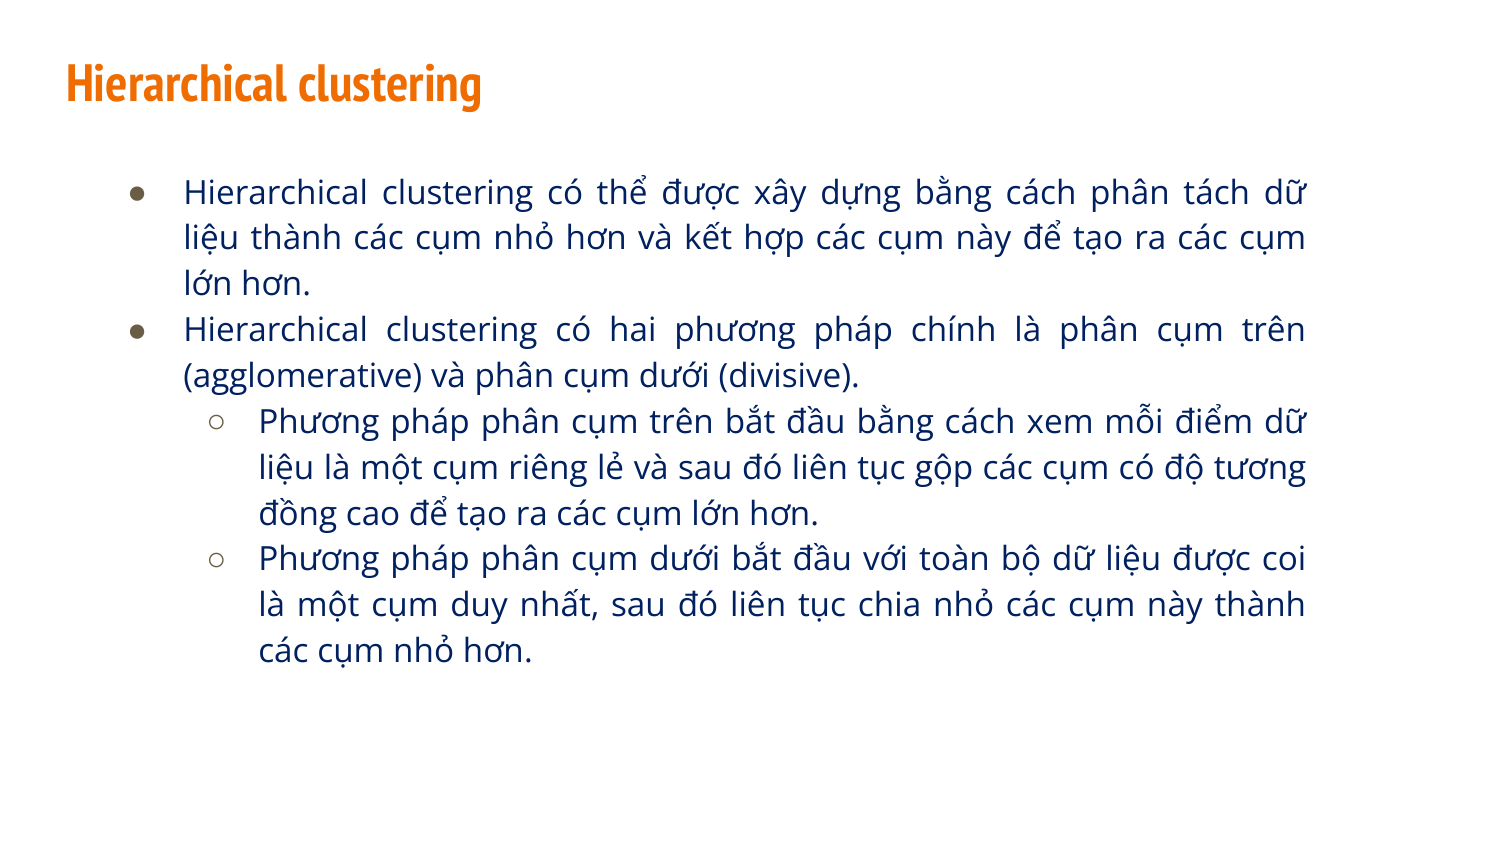

# Hierarchical clustering
Hierarchical clustering có thể được xây dựng bằng cách phân tách dữ liệu thành các cụm nhỏ hơn và kết hợp các cụm này để tạo ra các cụm lớn hơn.
Hierarchical clustering có hai phương pháp chính là phân cụm trên (agglomerative) và phân cụm dưới (divisive).
Phương pháp phân cụm trên bắt đầu bằng cách xem mỗi điểm dữ liệu là một cụm riêng lẻ và sau đó liên tục gộp các cụm có độ tương đồng cao để tạo ra các cụm lớn hơn.
Phương pháp phân cụm dưới bắt đầu với toàn bộ dữ liệu được coi là một cụm duy nhất, sau đó liên tục chia nhỏ các cụm này thành các cụm nhỏ hơn.